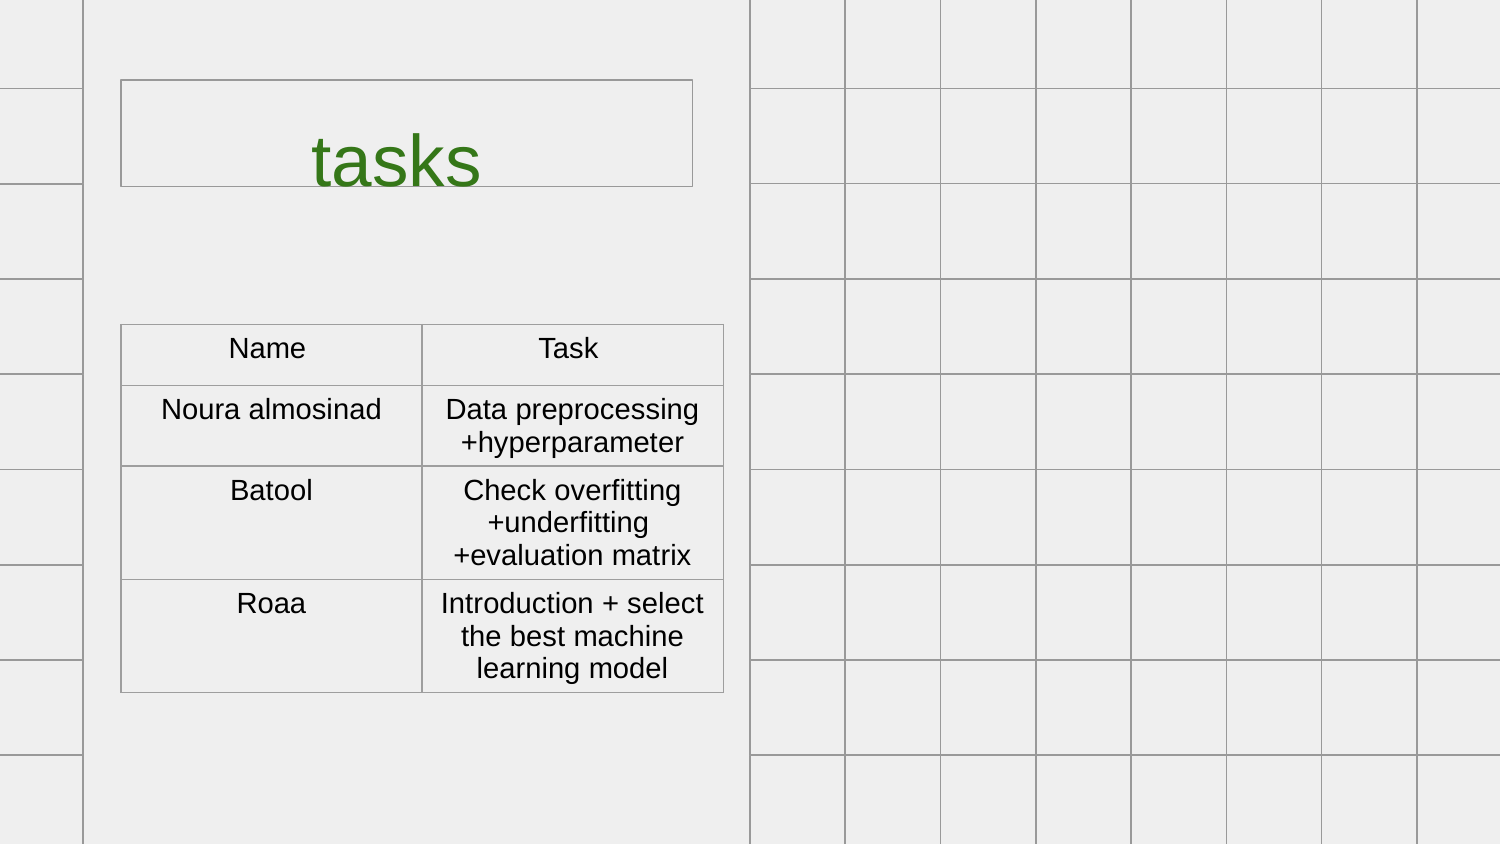

tasks

| Name | Task |
| --- | --- |
| Noura almosinad | Data preprocessing +hyperparameter |
| Batool | Check overfitting +underfitting +evaluation matrix |
| Roaa | Introduction + select the best machine learning model |